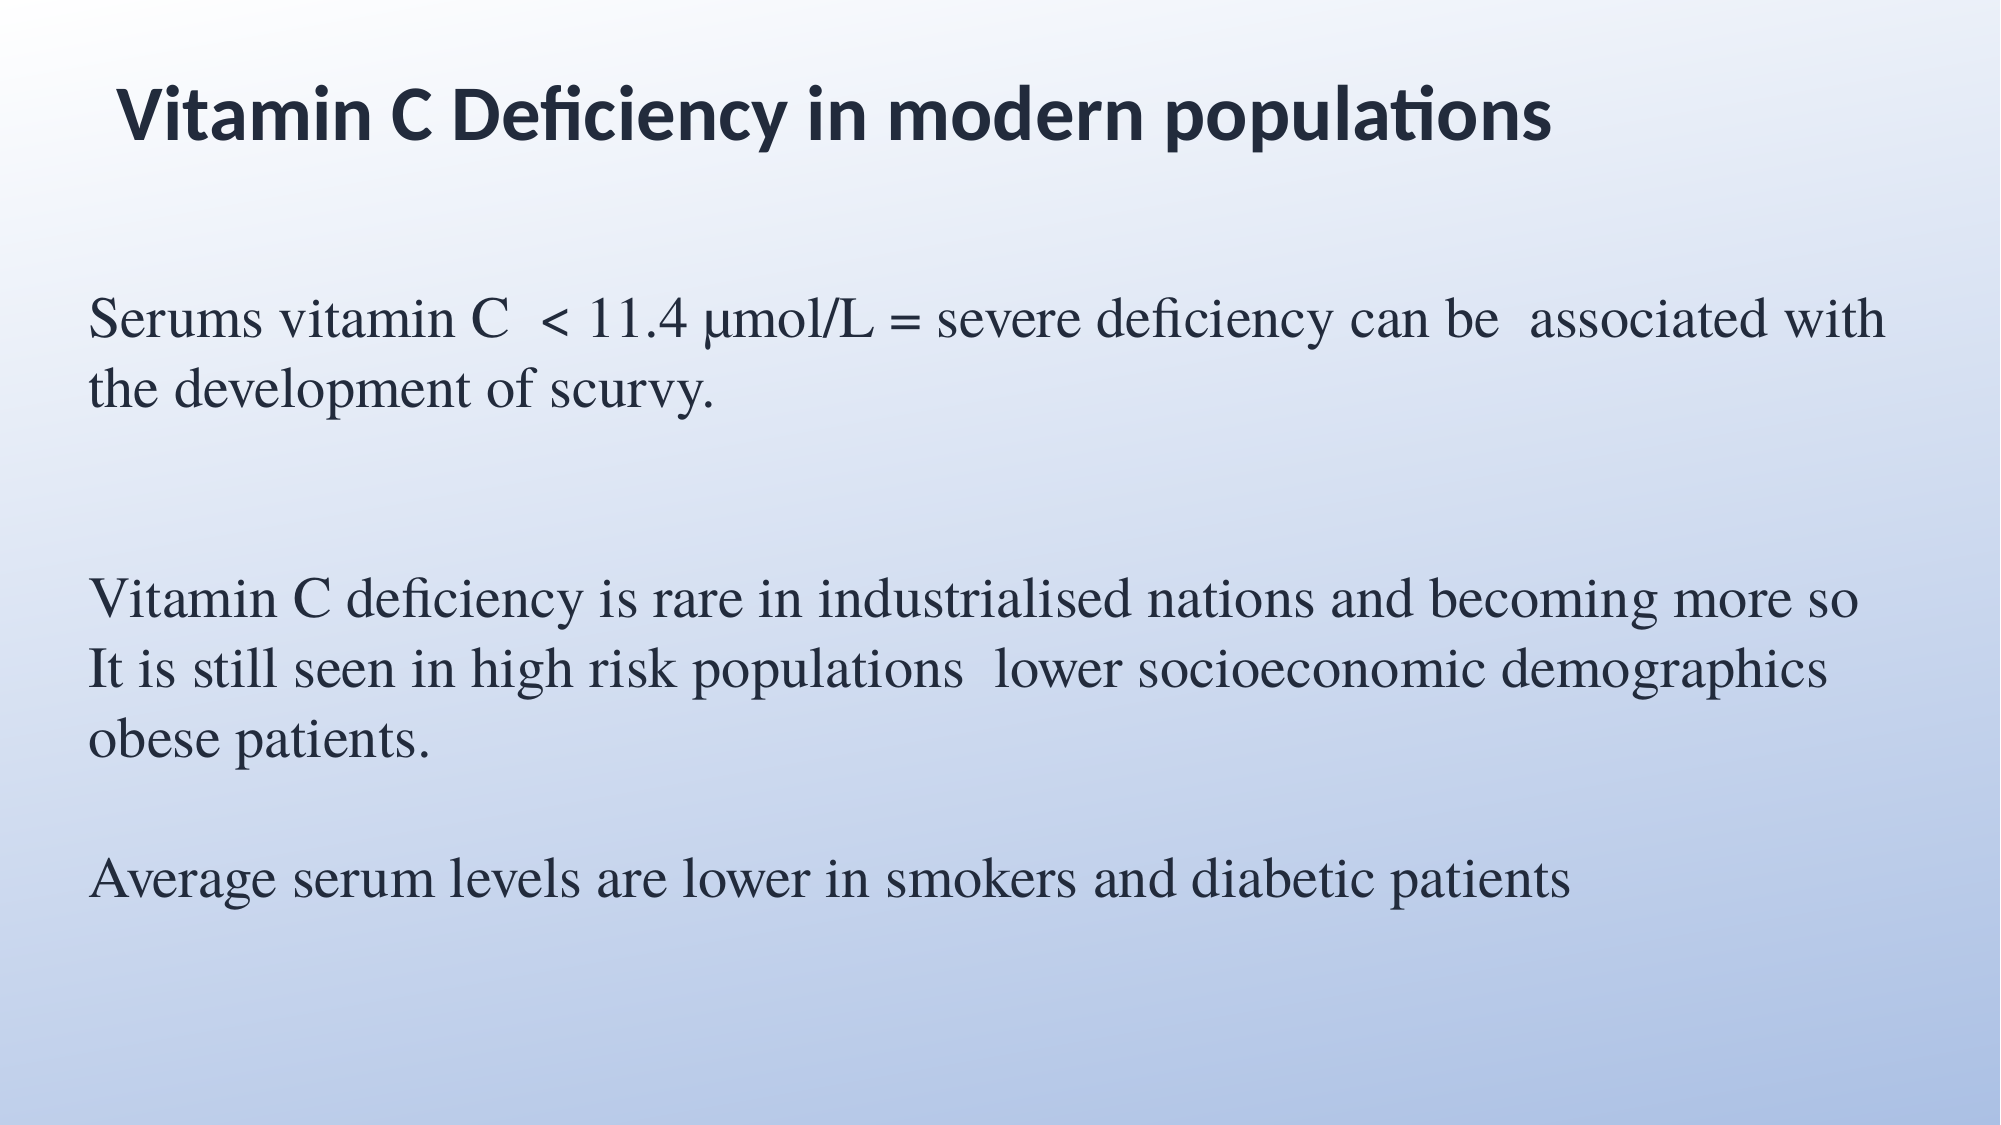

# Vitamin C Deficiency in modern populations
Serums vitamin C  < 11.4 µmol/L = severe deficiency can be  associated with the development of scurvy.

Vitamin C deficiency is rare in industrialised nations and becoming more so
It is still seen in high risk populations  lower socioeconomic demographics obese patients.

Average serum levels are lower in smokers and diabetic patients